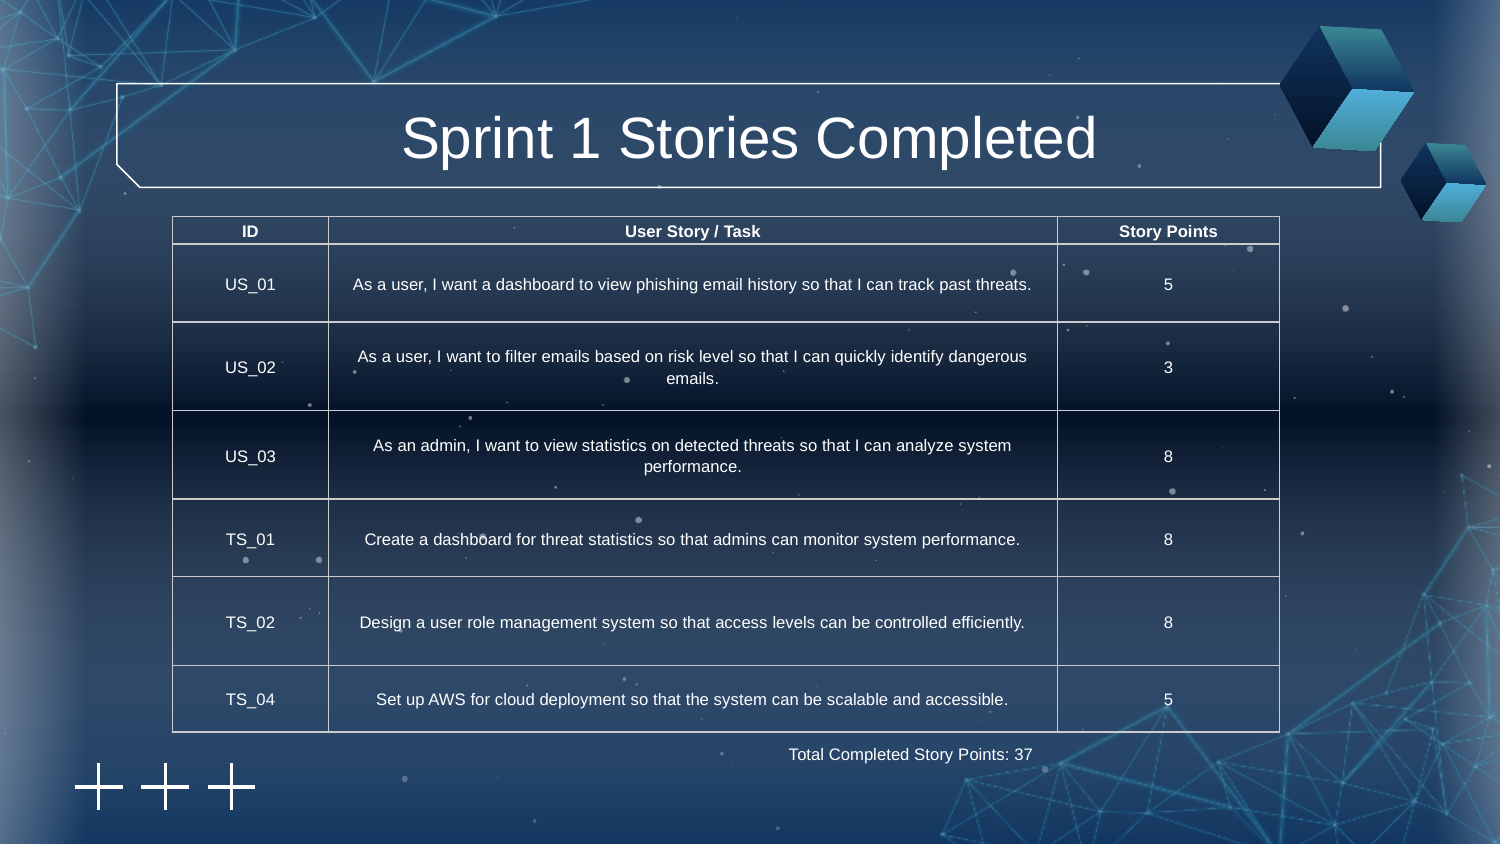

# Sprint 1 Stories Completed

| ID | User Story / Task | Story Points |
| --- | --- | --- |
| US\_01 | As a user, I want a dashboard to view phishing email history so that I can track past threats. | 5 |
| US\_02 | As a user, I want to filter emails based on risk level so that I can quickly identify dangerous emails. | 3 |
| US\_03 | As an admin, I want to view statistics on detected threats so that I can analyze system performance. | 8 |
| TS\_01 | Create a dashboard for threat statistics so that admins can monitor system performance. | 8 |
| TS\_02 | Design a user role management system so that access levels can be controlled efficiently. | 8 |
| TS\_04 | Set up AWS for cloud deployment so that the system can be scalable and accessible. | 5 |

Total Completed Story Points: 37